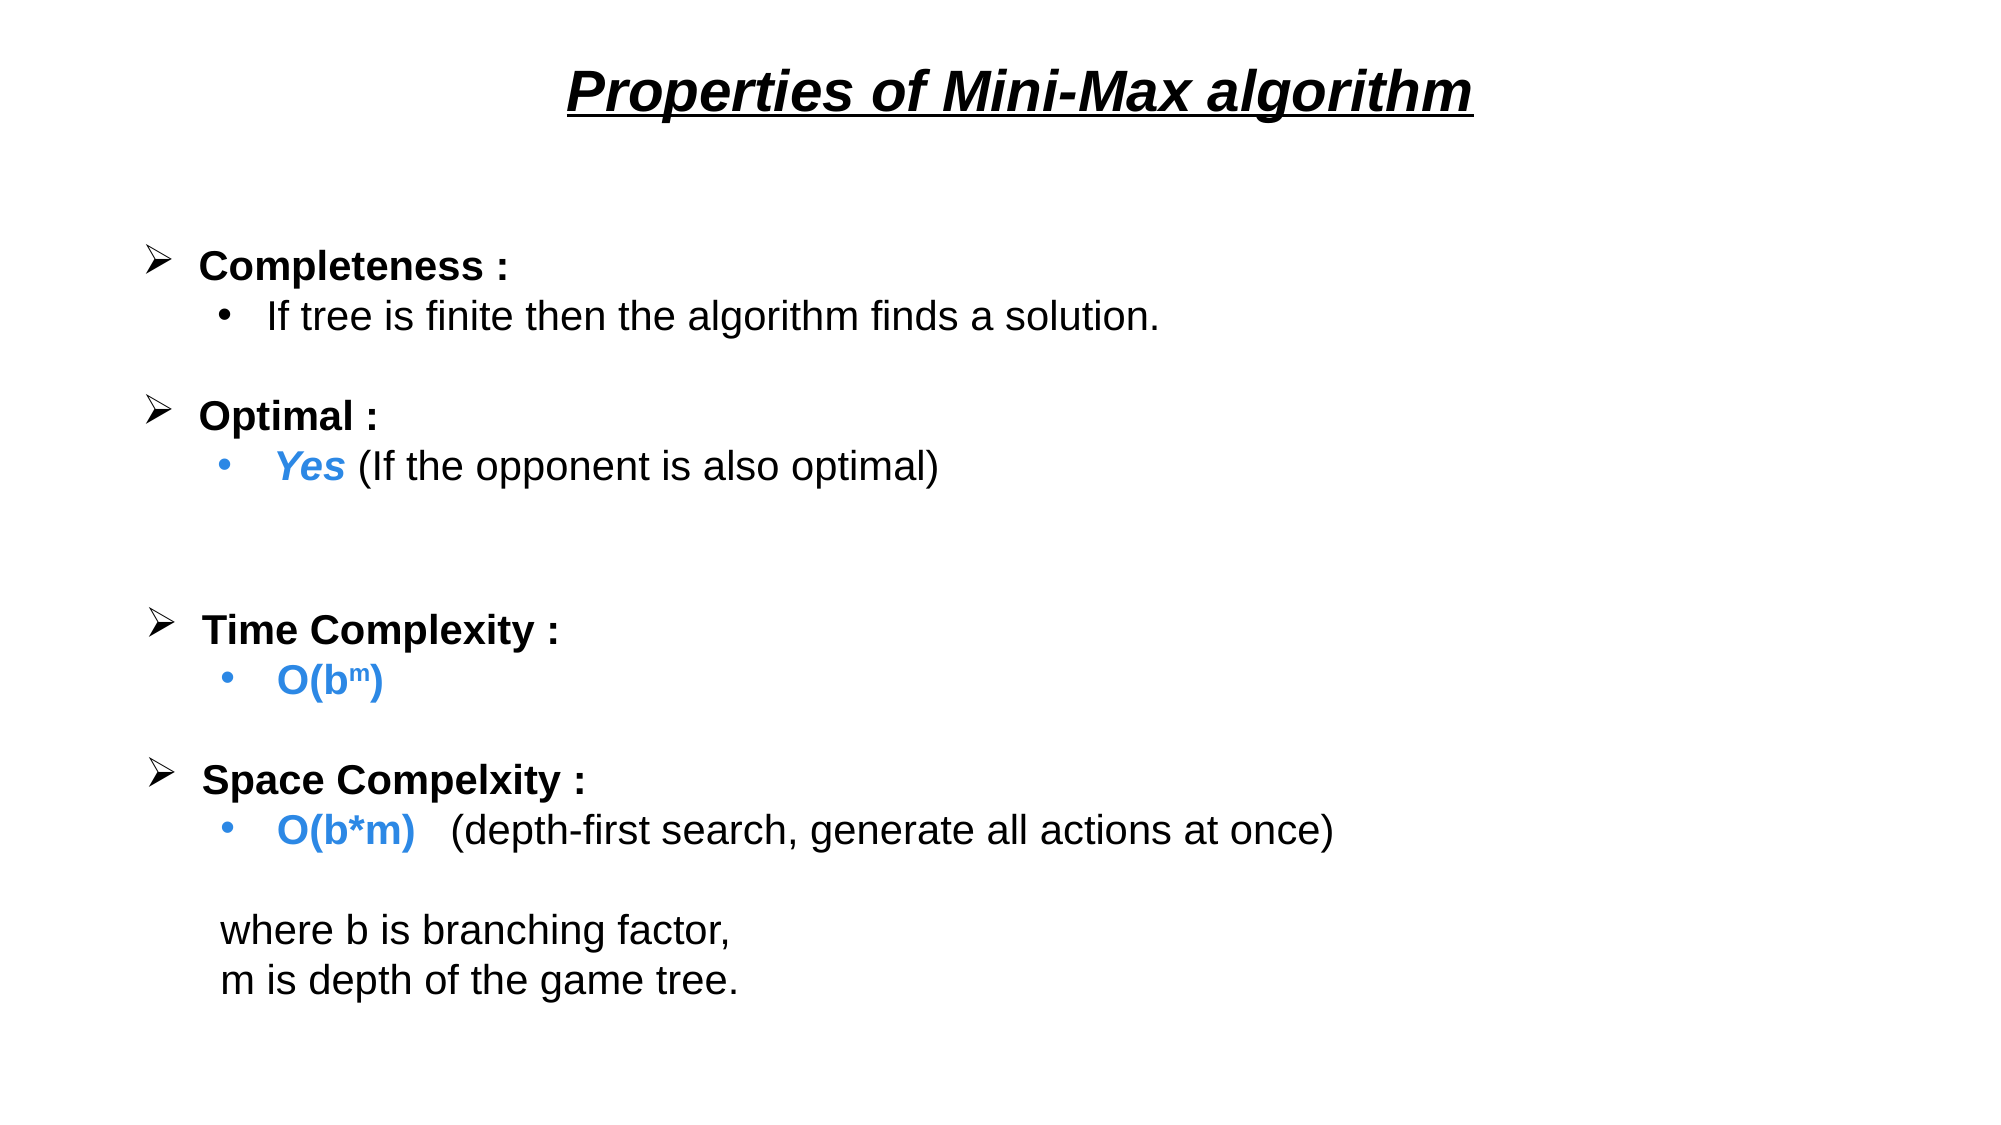

Properties of Mini-Max algorithm
Completeness :
   If tree is finite then the algorithm finds a solution.

Optimal :
Yes (If the opponent is also optimal)

Time Complexity :
O(bm)

Space Compelxity :
O(b*m)   (depth-first search, generate all actions at once)

where b is branching factor,
m is depth of the game tree.